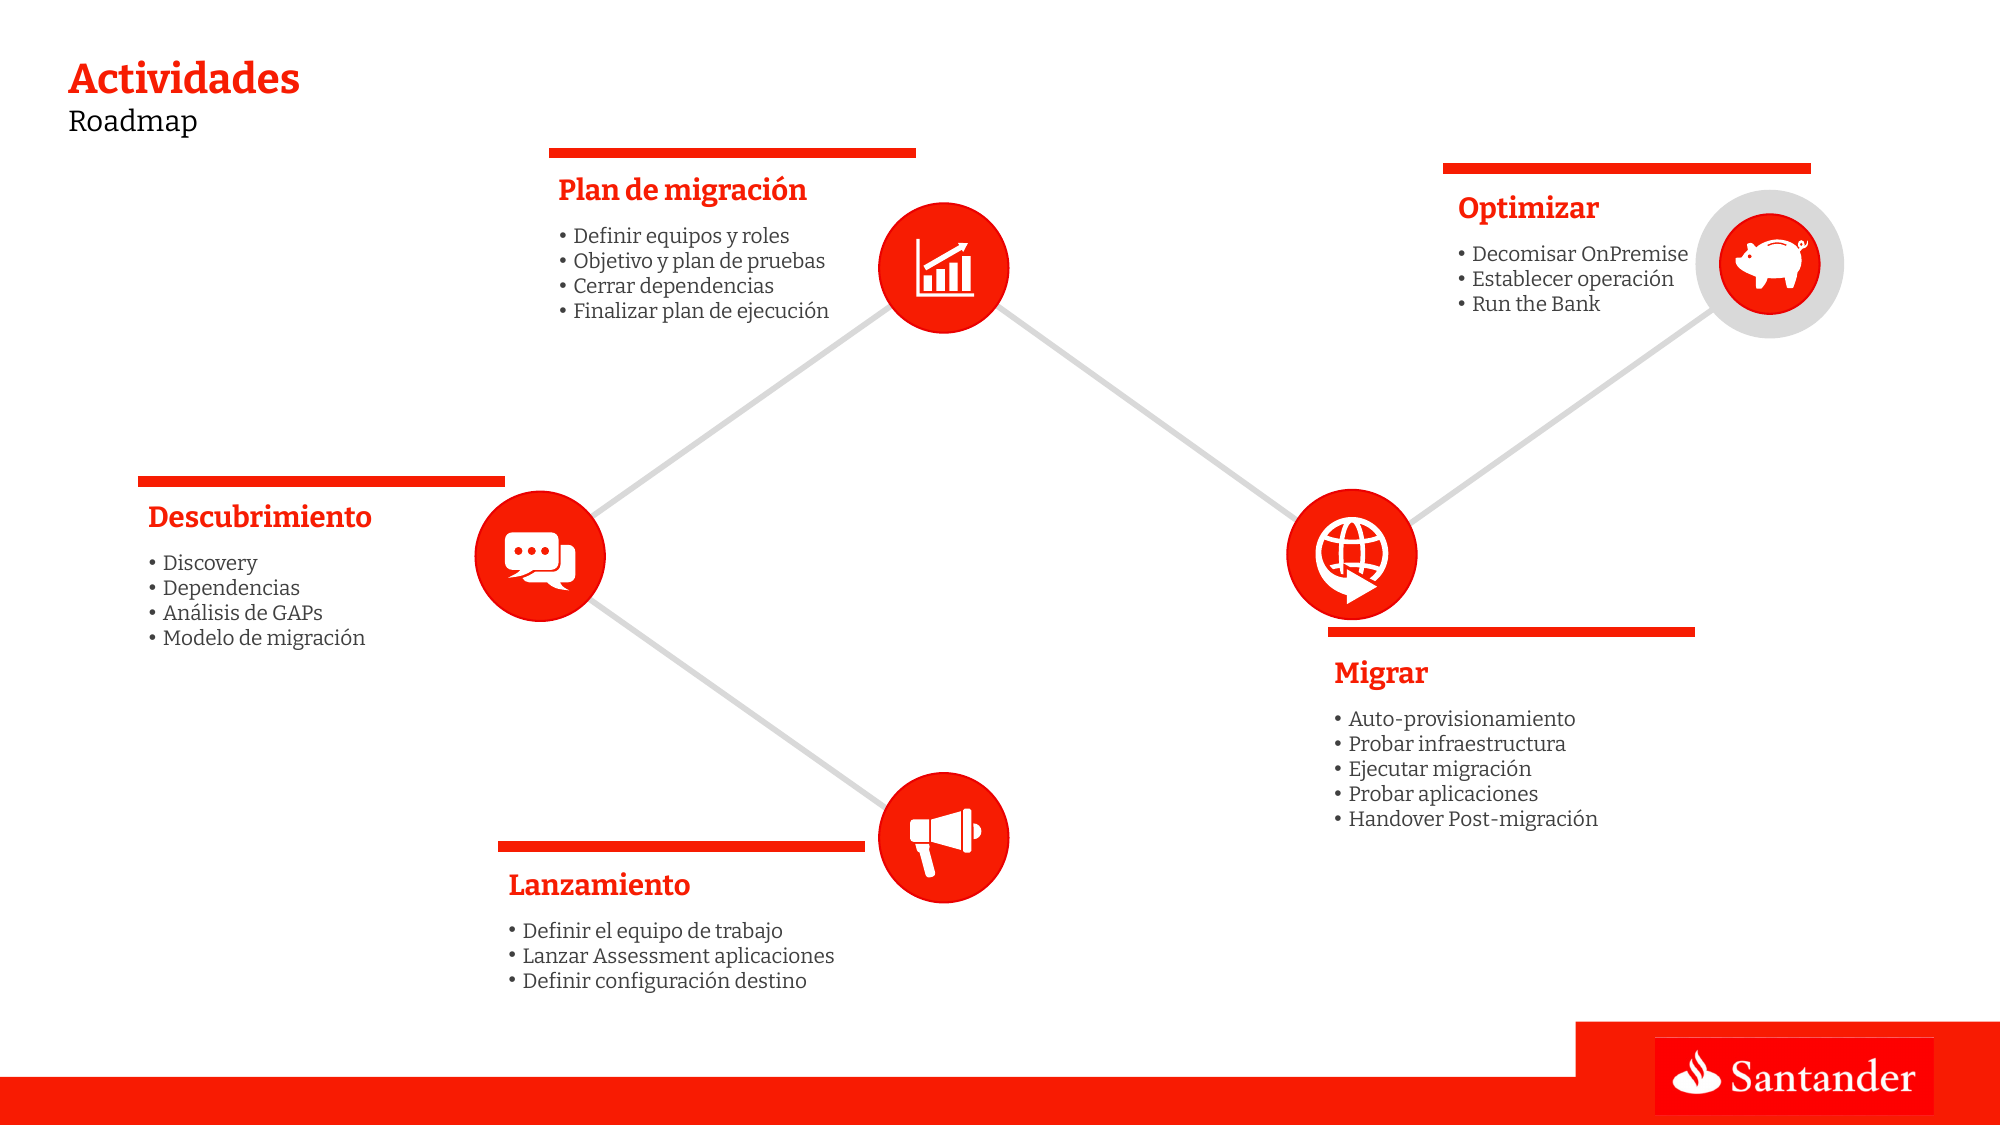

Actividades
Roadmap
Plan de migración
Definir equipos y roles
Objetivo y plan de pruebas
Cerrar dependencias
Finalizar plan de ejecución
Optimizar
Decomisar OnPremise
Establecer operación
Run the Bank

Descubrimiento
Discovery
Dependencias
Análisis de GAPs
Modelo de migración

Migrar
Auto-provisionamiento
Probar infraestructura
Ejecutar migración
Probar aplicaciones
Handover Post-migración

Lanzamiento
Definir el equipo de trabajo
Lanzar Assessment aplicaciones
Definir configuración destino